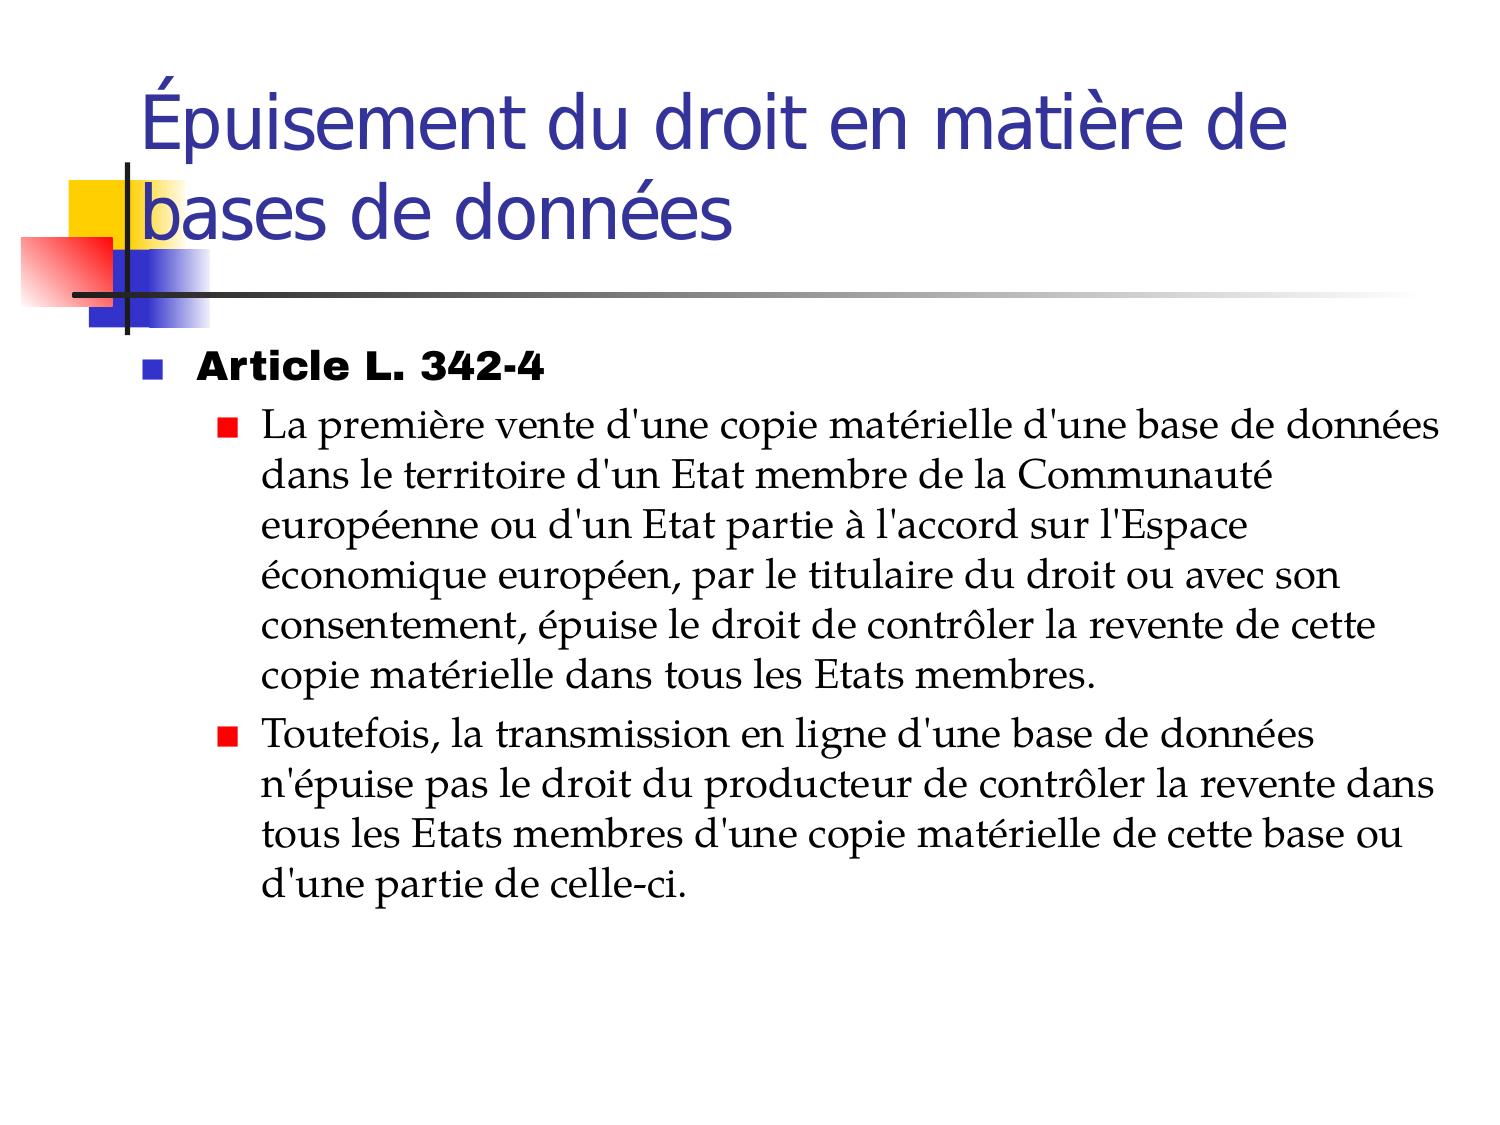

# Épuisement du droit en matière de bases de données
Article L. 342-4
La première vente d'une copie matérielle d'une base de données dans le territoire d'un Etat membre de la Communauté européenne ou d'un Etat partie à l'accord sur l'Espace économique européen, par le titulaire du droit ou avec son consentement, épuise le droit de contrôler la revente de cette copie matérielle dans tous les Etats membres.
Toutefois, la transmission en ligne d'une base de données n'épuise pas le droit du producteur de contrôler la revente dans tous les Etats membres d'une copie matérielle de cette base ou d'une partie de celle-ci.